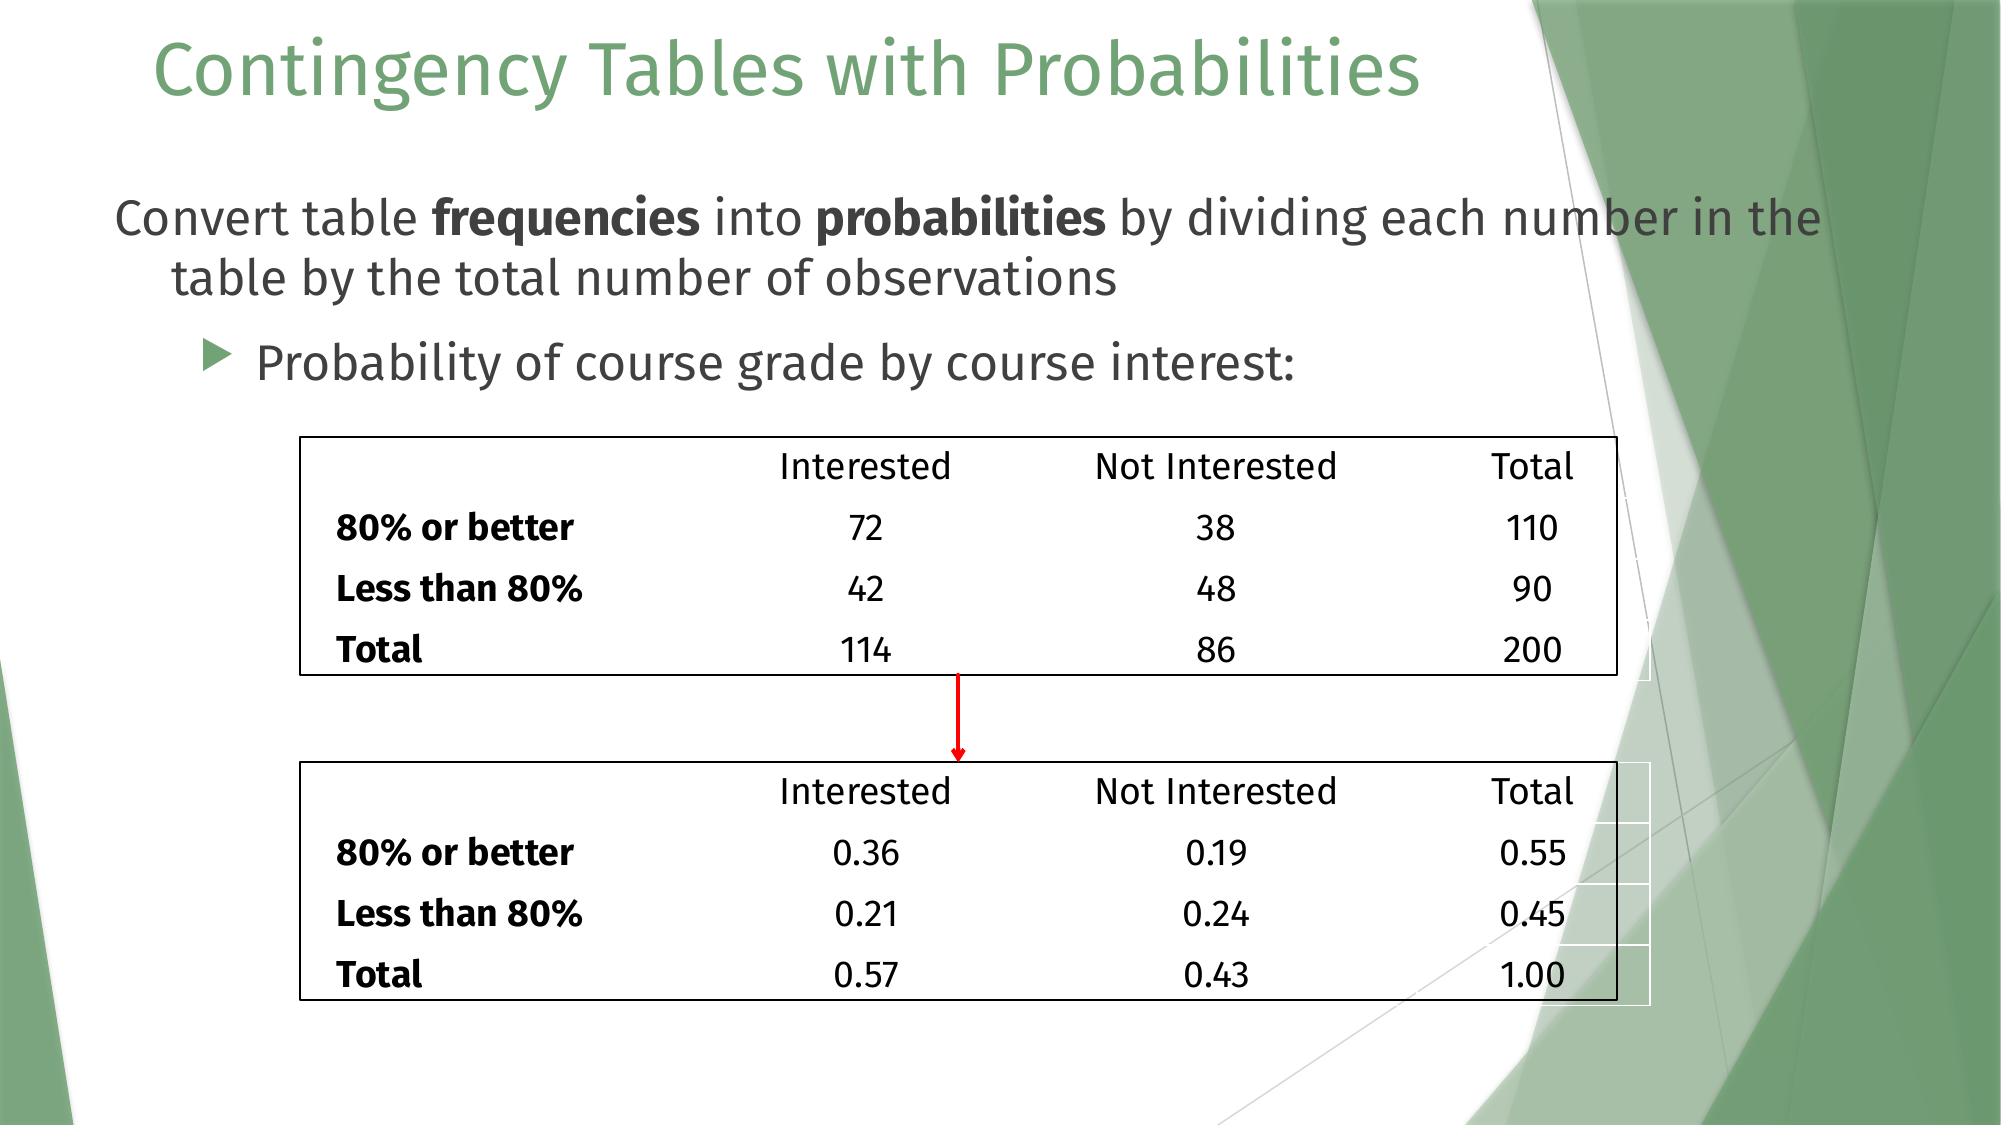

# Contingency Tables with Probabilities
Convert table frequencies into probabilities by dividing each number in the table by the total number of observations
Probability of course grade by course interest:

|  | Interested | Not Interested | Total |
| --- | --- | --- | --- |
| 80% or better | 72 | 38 | 110 |
| Less than 80% | 42 | 48 | 90 |
| Total | 114 | 86 | 200 |

|  | Interested | Not Interested | Total |
| --- | --- | --- | --- |
| 80% or better | 0.36 | 0.19 | 0.55 |
| Less than 80% | 0.21 | 0.24 | 0.45 |
| Total | 0.57 | 0.43 | 1.00 |